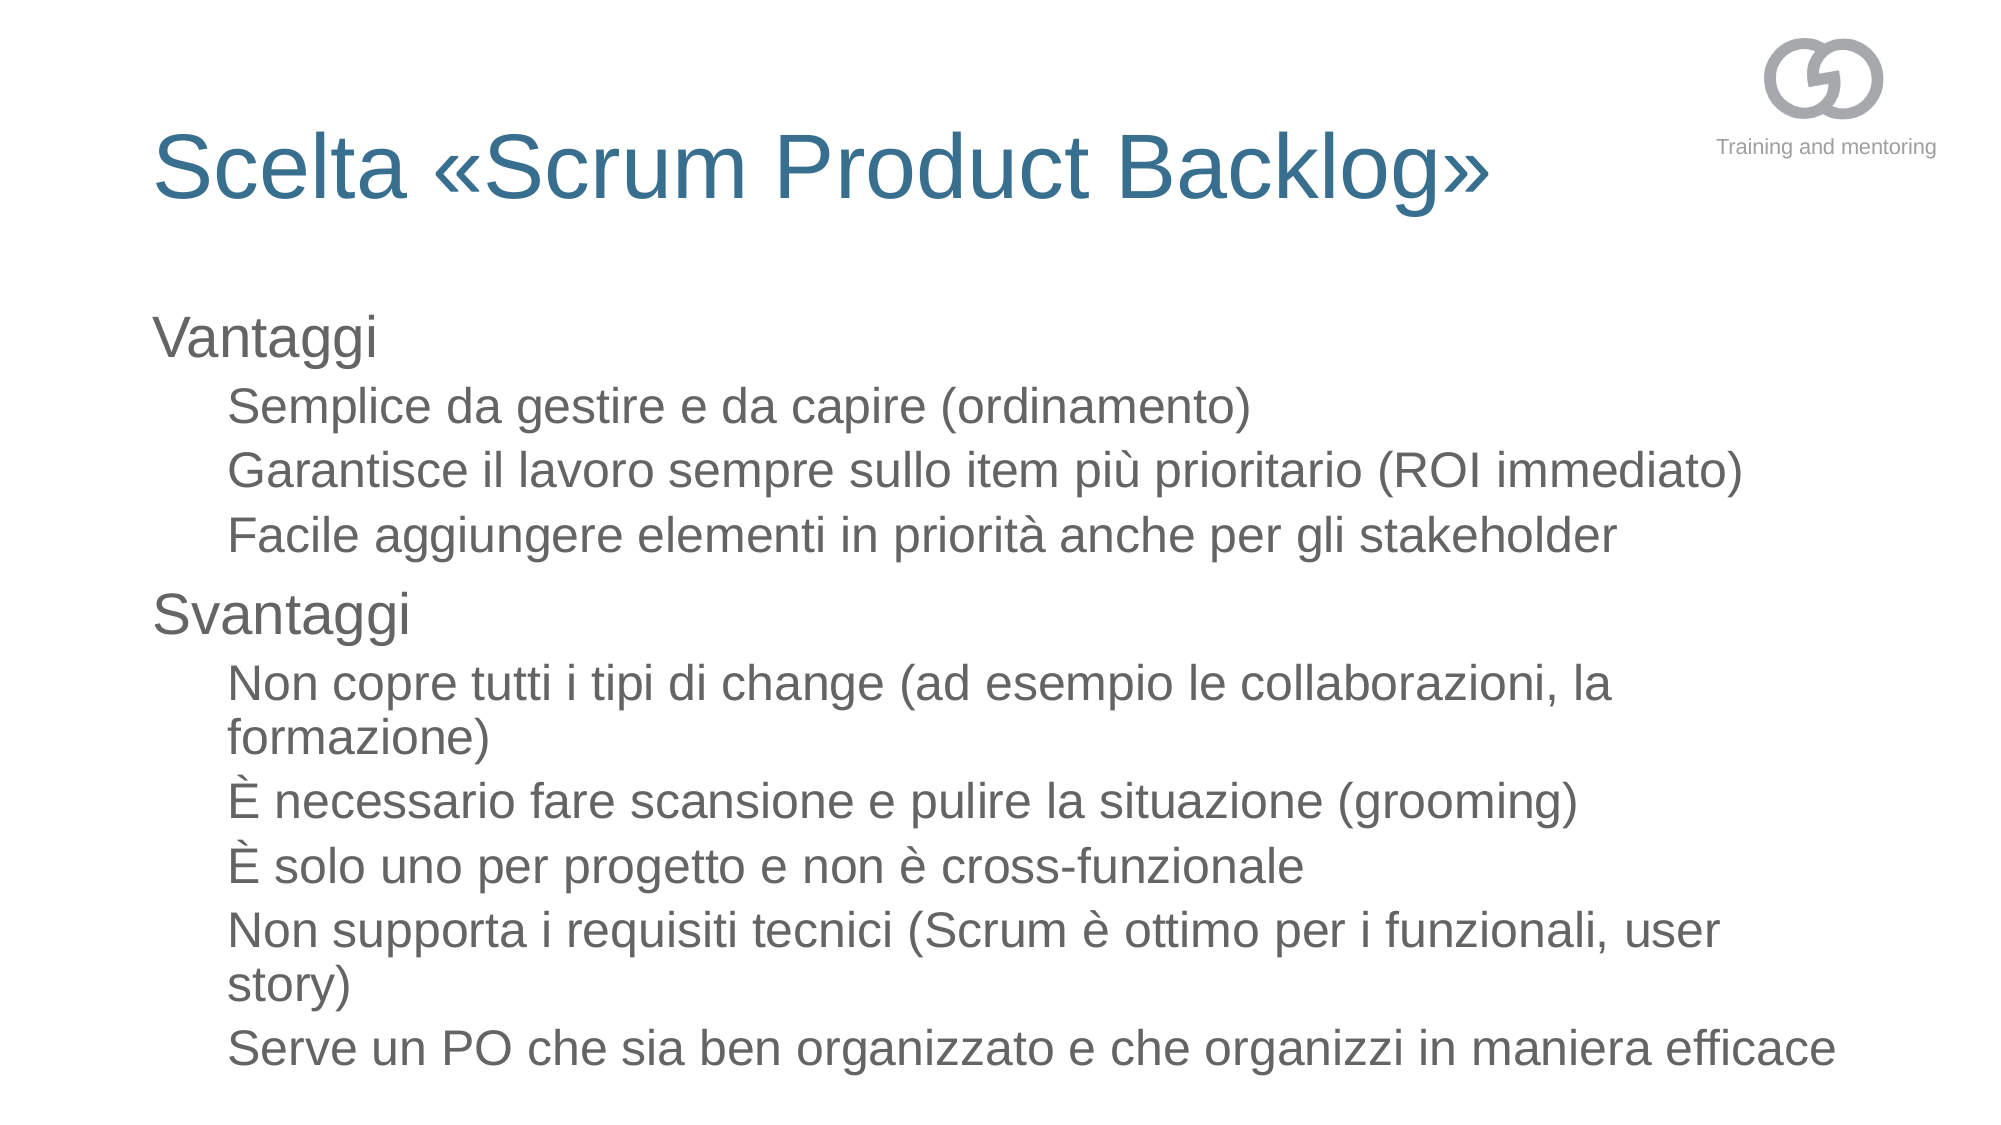

# Scelta «Scrum Product Backlog»
Vantaggi
Semplice da gestire e da capire (ordinamento)
Garantisce il lavoro sempre sullo item più prioritario (ROI immediato)
Facile aggiungere elementi in priorità anche per gli stakeholder
Svantaggi
Non copre tutti i tipi di change (ad esempio le collaborazioni, la formazione)
È necessario fare scansione e pulire la situazione (grooming)
È solo uno per progetto e non è cross-funzionale
Non supporta i requisiti tecnici (Scrum è ottimo per i funzionali, user story)
Serve un PO che sia ben organizzato e che organizzi in maniera efficace